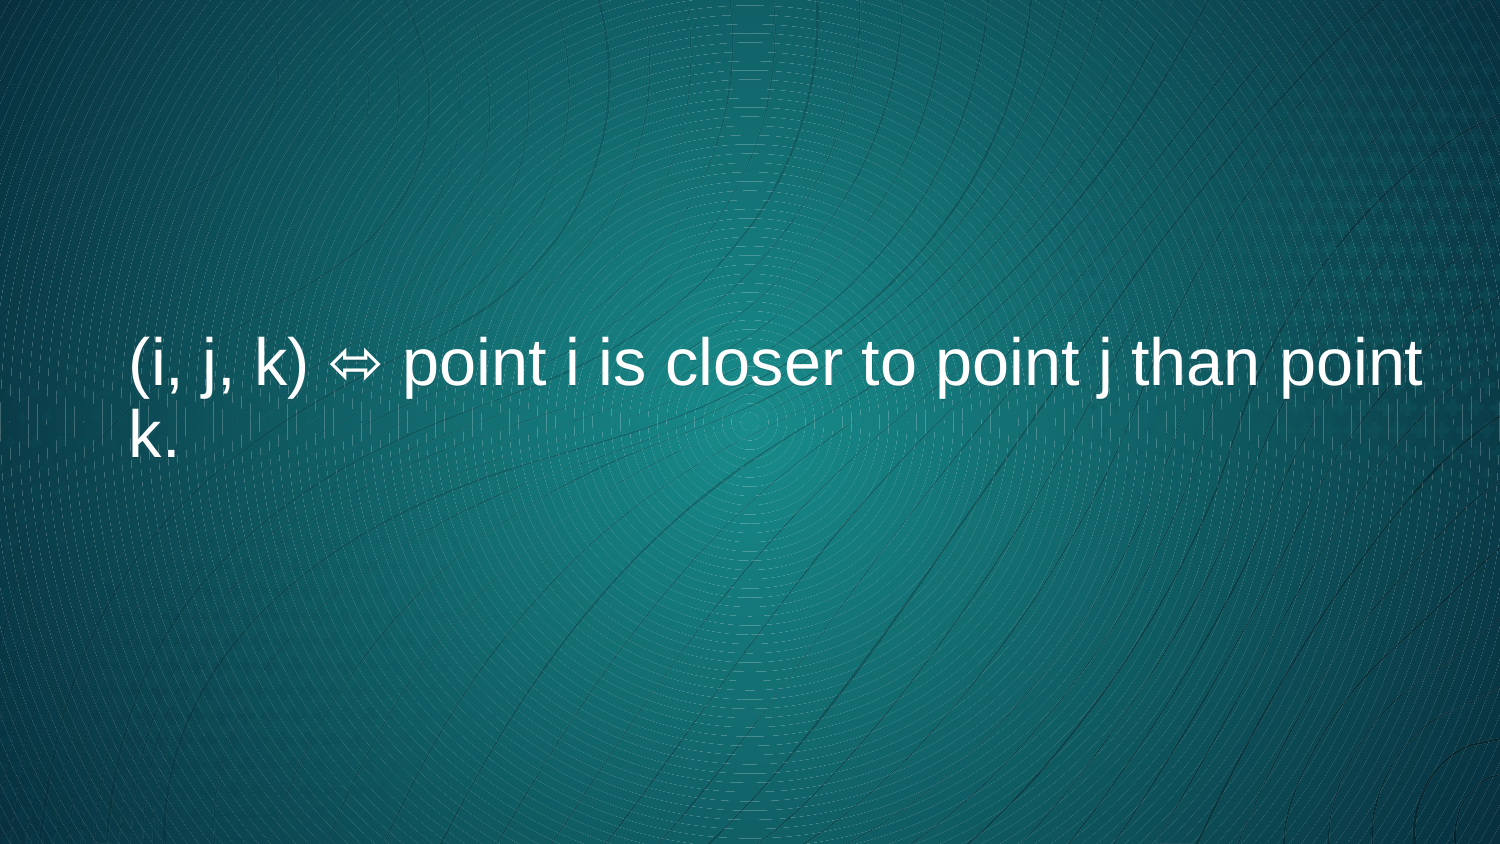

# (i, j, k) ⬄ point i is closer to point j than point k.